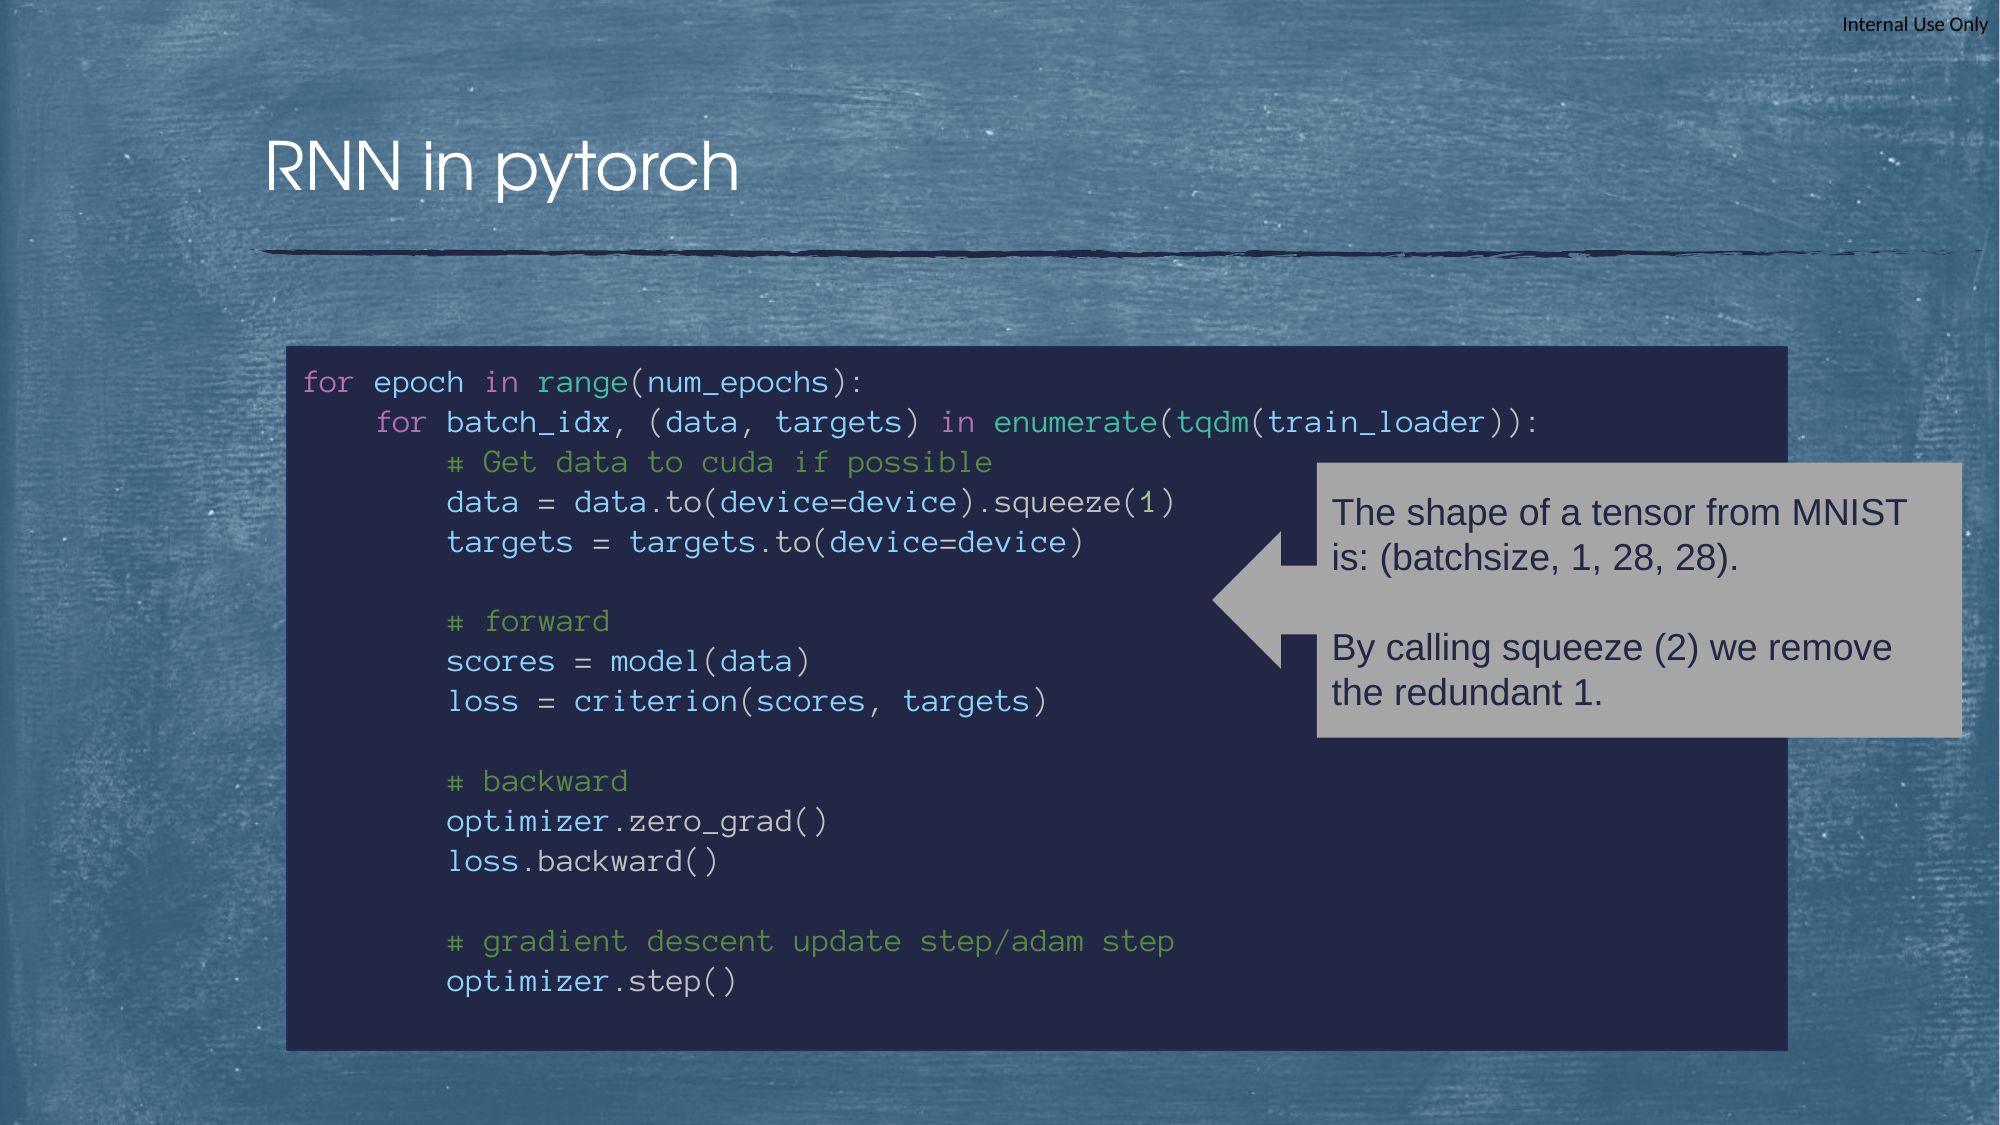

# RNN in pytorch
for epoch in range(num_epochs):
    for batch_idx, (data, targets) in enumerate(tqdm(train_loader)):
        # Get data to cuda if possible
        data = data.to(device=device).squeeze(1)
        targets = targets.to(device=device)

        # forward
        scores = model(data)
        loss = criterion(scores, targets)

        # backward
        optimizer.zero_grad()
        loss.backward()

        # gradient descent update step/adam step
        optimizer.step()

The shape of a tensor from MNIST is: (batchsize, 1, 28, 28).
By calling squeeze (2) we remove the redundant 1.